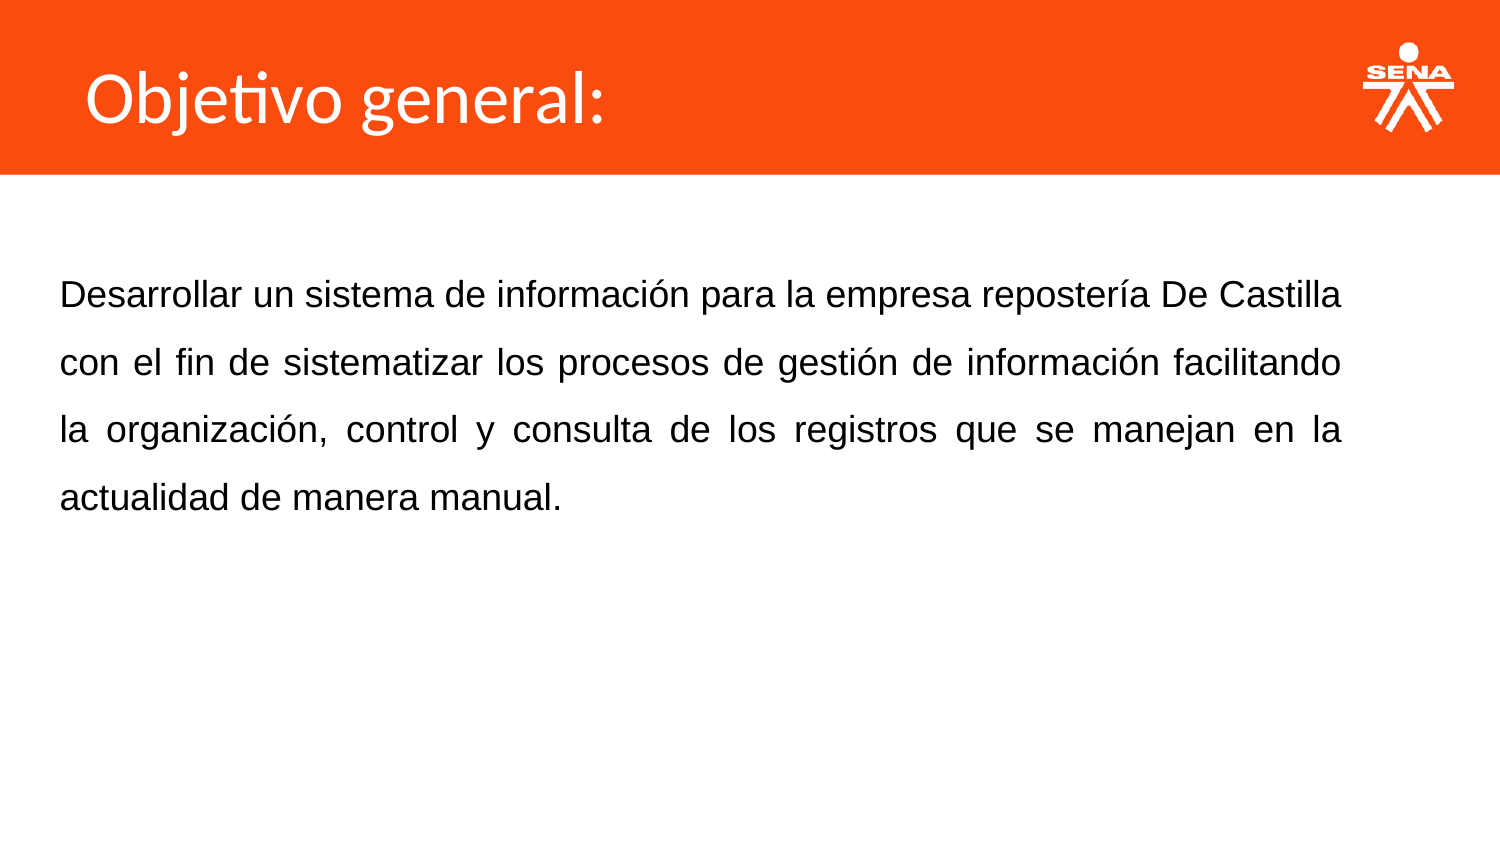

Objetivo general:
Desarrollar un sistema de información para la empresa repostería De Castilla con el fin de sistematizar los procesos de gestión de información facilitando la organización, control y consulta de los registros que se manejan en la actualidad de manera manual.